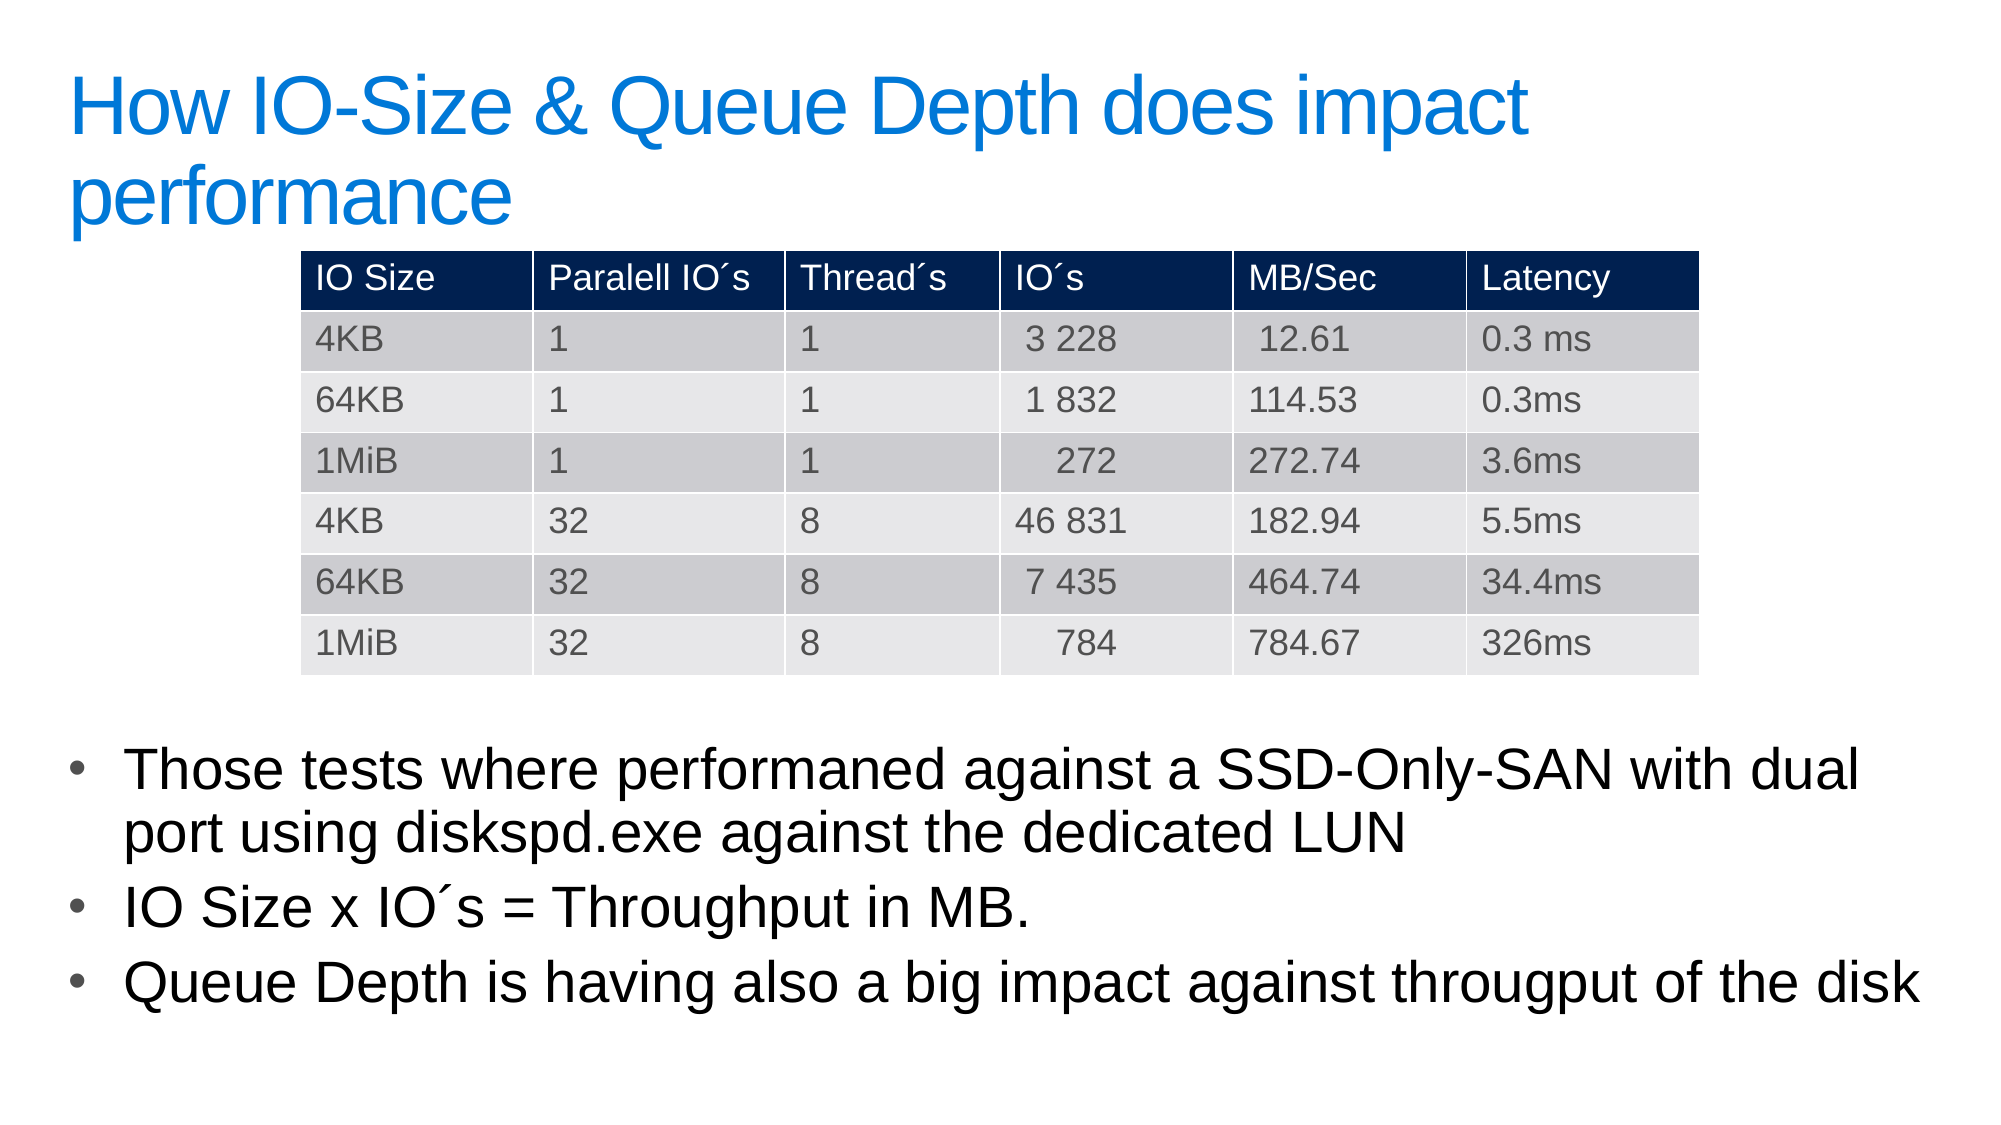

# How IO-Size & Queue Depth does impact performance

Those tests where performaned against a SSD-Only-SAN with dual port using diskspd.exe against the dedicated LUN
IO Size x IO´s = Throughput in MB.
Queue Depth is having also a big impact against througput of the disk
| IO Size | Paralell IO´s | Thread´s | IO´s | MB/Sec | Latency |
| --- | --- | --- | --- | --- | --- |
| 4KB | 1 | 1 | 3 228 | 12.61 | 0.3 ms |
| 64KB | 1 | 1 | 1 832 | 114.53 | 0.3ms |
| 1MiB | 1 | 1 | 272 | 272.74 | 3.6ms |
| 4KB | 32 | 8 | 46 831 | 182.94 | 5.5ms |
| 64KB | 32 | 8 | 7 435 | 464.74 | 34.4ms |
| 1MiB | 32 | 8 | 784 | 784.67 | 326ms |